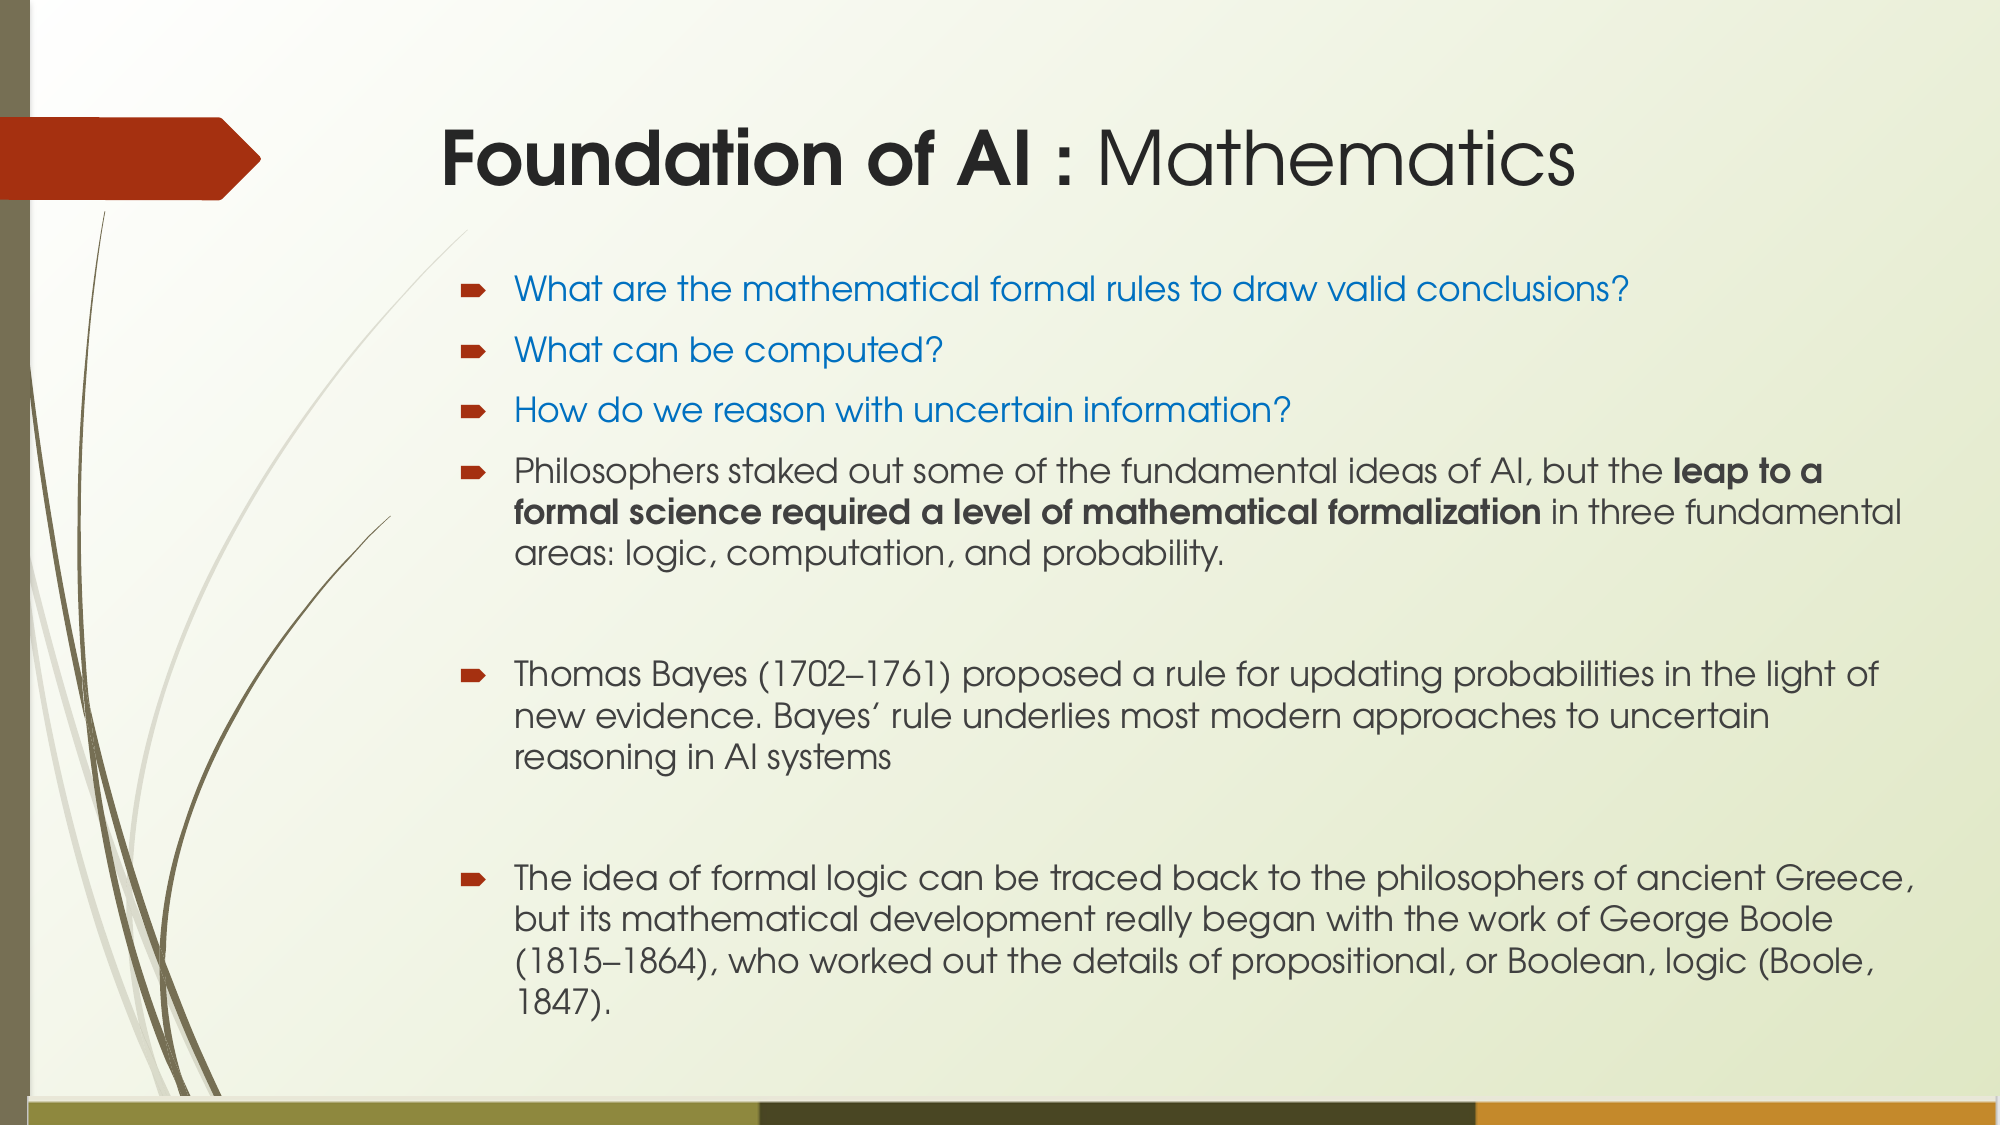

Foundation of AI : Mathematics

What are the mathematical formal rules to draw valid conclusions?
What can be computed?
How do we reason with uncertain information?
Philosophers staked out some of the fundamental ideas of AI, but the leap to a formal science required a level of mathematical formalization in three fundamental areas: logic, computation, and probability.

Thomas Bayes (1702–1761) proposed a rule for updating probabilities in the light of new evidence. Bayes’ rule underlies most modern approaches to uncertain reasoning in AI systems

The idea of formal logic can be traced back to the philosophers of ancient Greece, but its mathematical development really began with the work of George Boole (1815–1864), who worked out the details of propositional, or Boolean, logic (Boole, 1847).